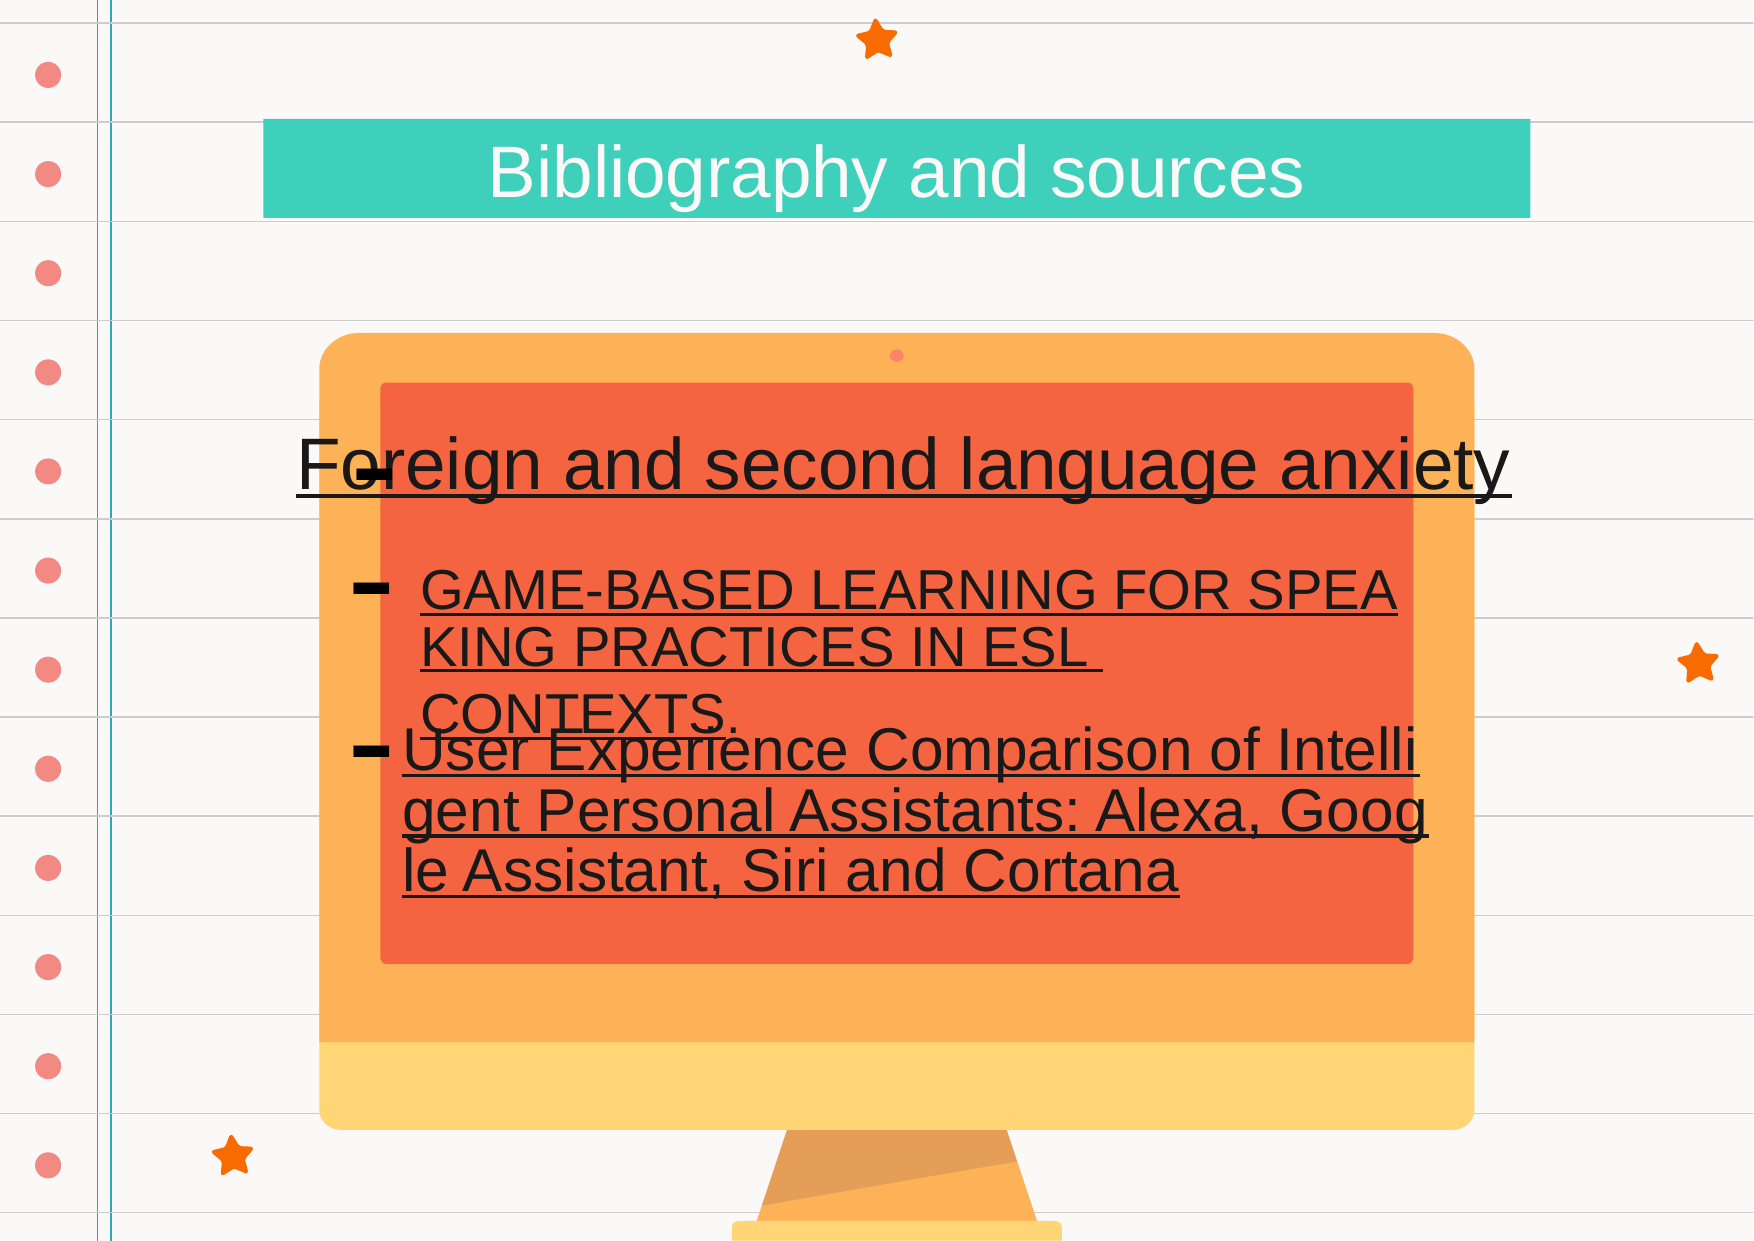

# Bibliography and sources

-
Foreign and second language anxiety

-
GAME-BASED LEARNING FOR SPEAKING PRACTICES IN ESL CONTEXTS.

”
-
User Experience Comparison of Intelligent Personal Assistants: Alexa, Google Assistant, Siri and Cortana